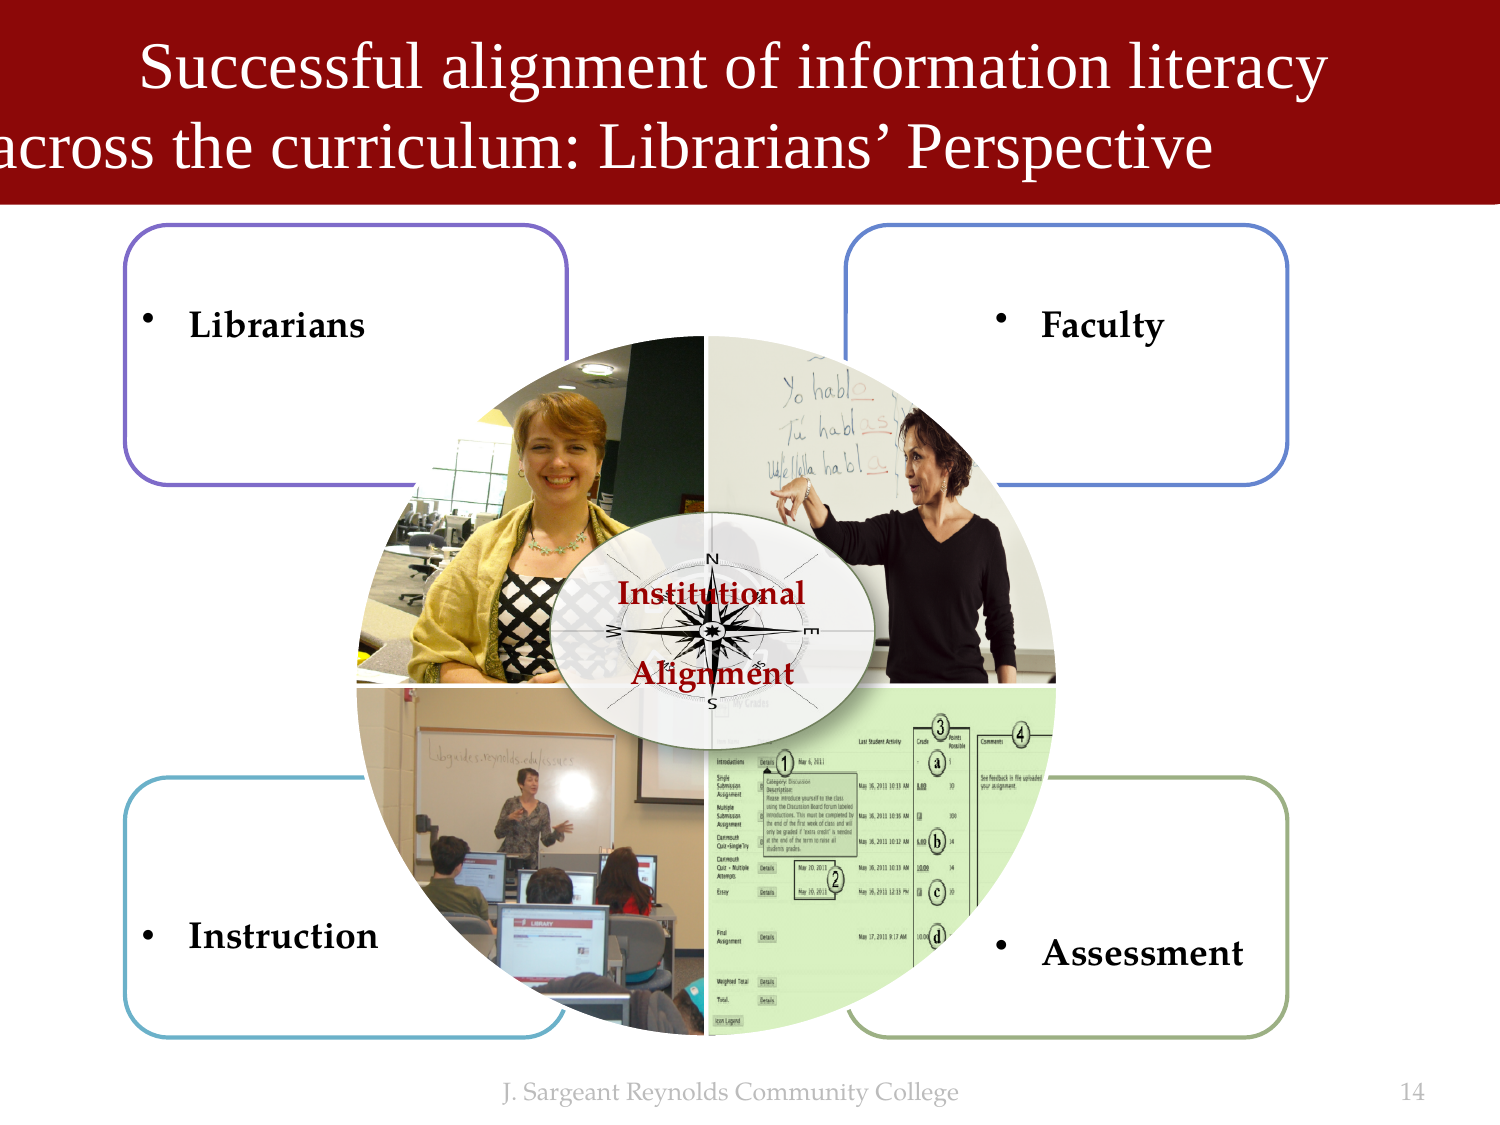

Successful alignment of information literacy 	across the curriculum: Librarians’ Perspective
#
Librarians
Instruction
Assessment
Faculty
Institutional

Alignment
J. Sargeant Reynolds Community College
14